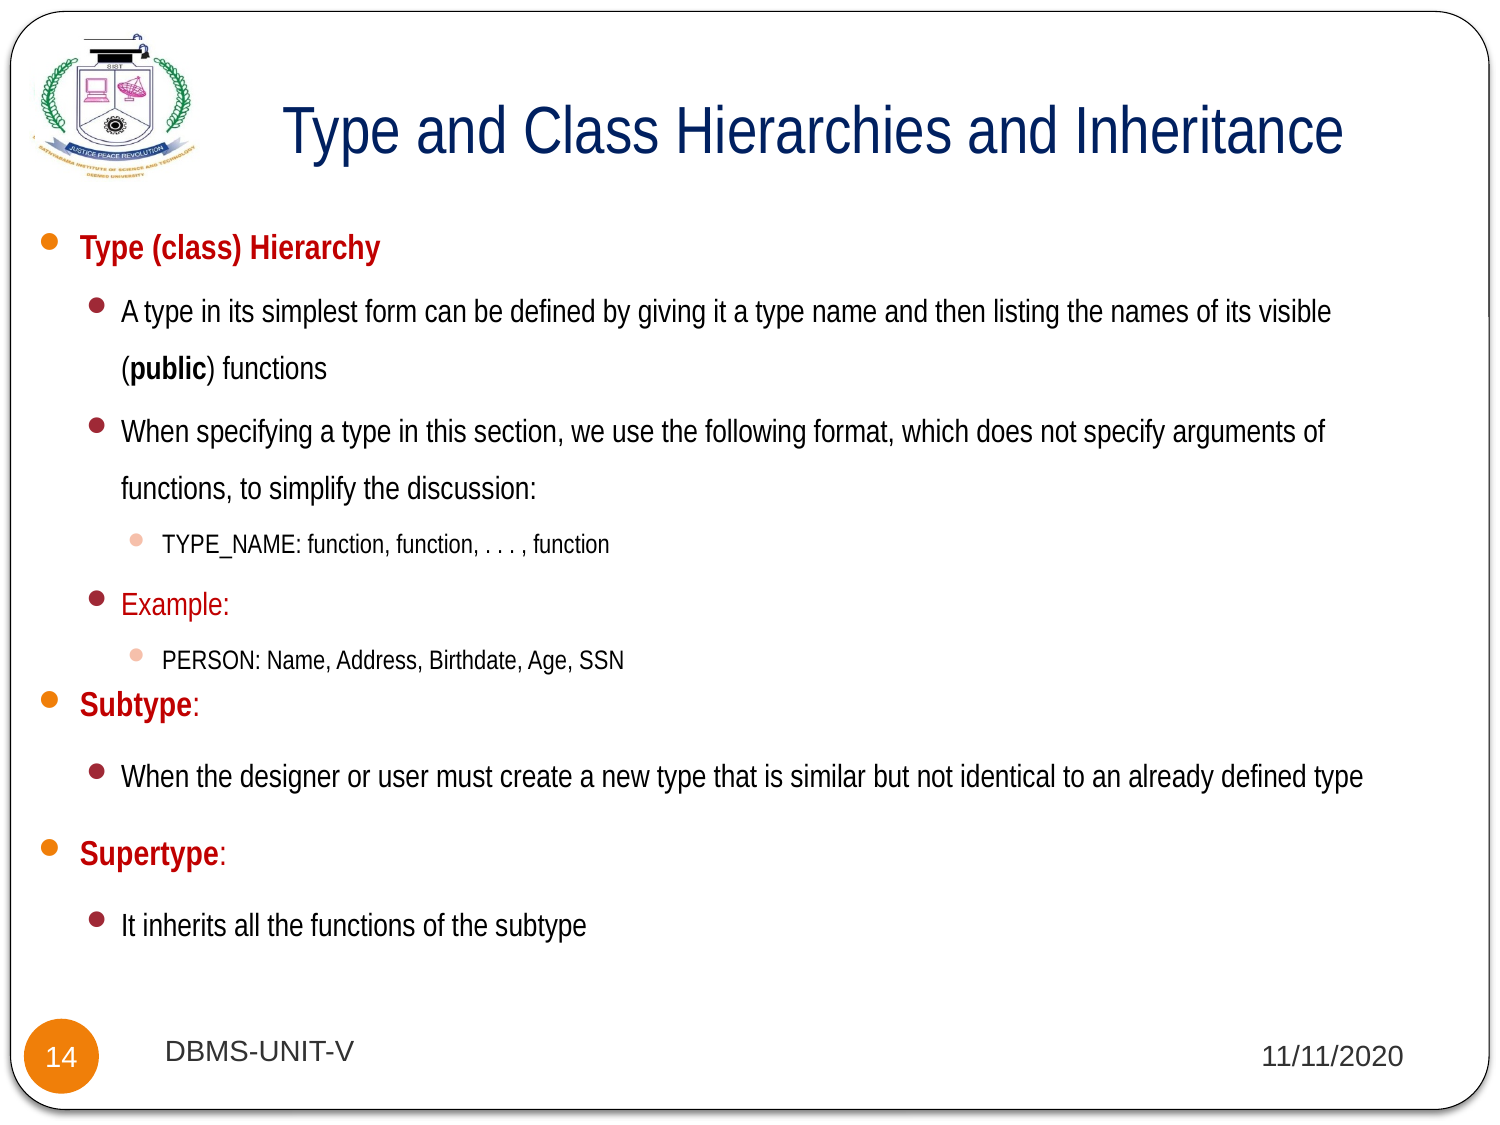

# Type and Class Hierarchies and Inheritance
Type (class) Hierarchy
A type in its simplest form can be defined by giving it a type name and then listing the names of its visible (public) functions
When specifying a type in this section, we use the following format, which does not specify arguments of functions, to simplify the discussion:
TYPE_NAME: function, function, . . . , function
Example:
PERSON: Name, Address, Birthdate, Age, SSN
Subtype:
When the designer or user must create a new type that is similar but not identical to an already defined type
Supertype:
It inherits all the functions of the subtype

DBMS-UNIT-V
11/11/2020
14